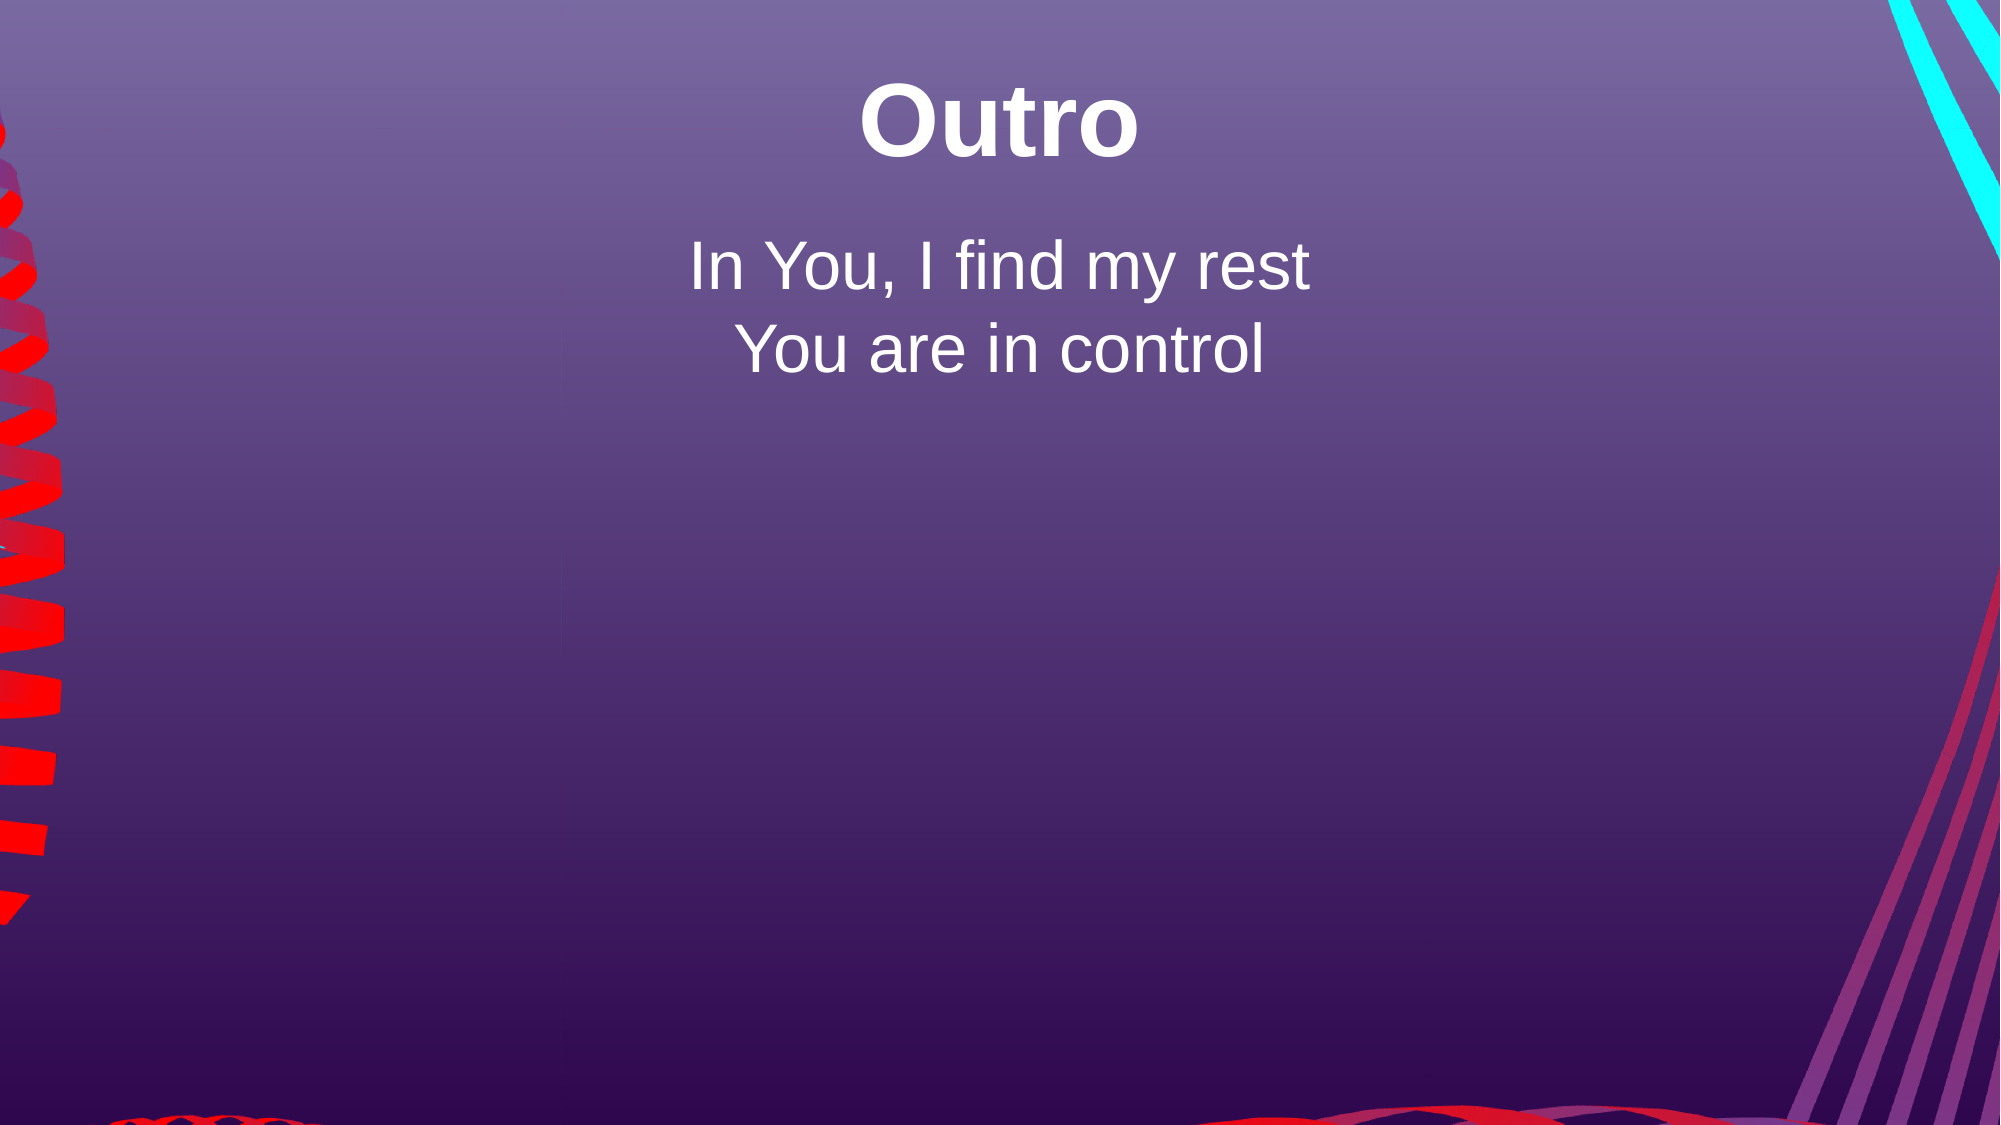

Outro
In You, I find my rest
You are in control